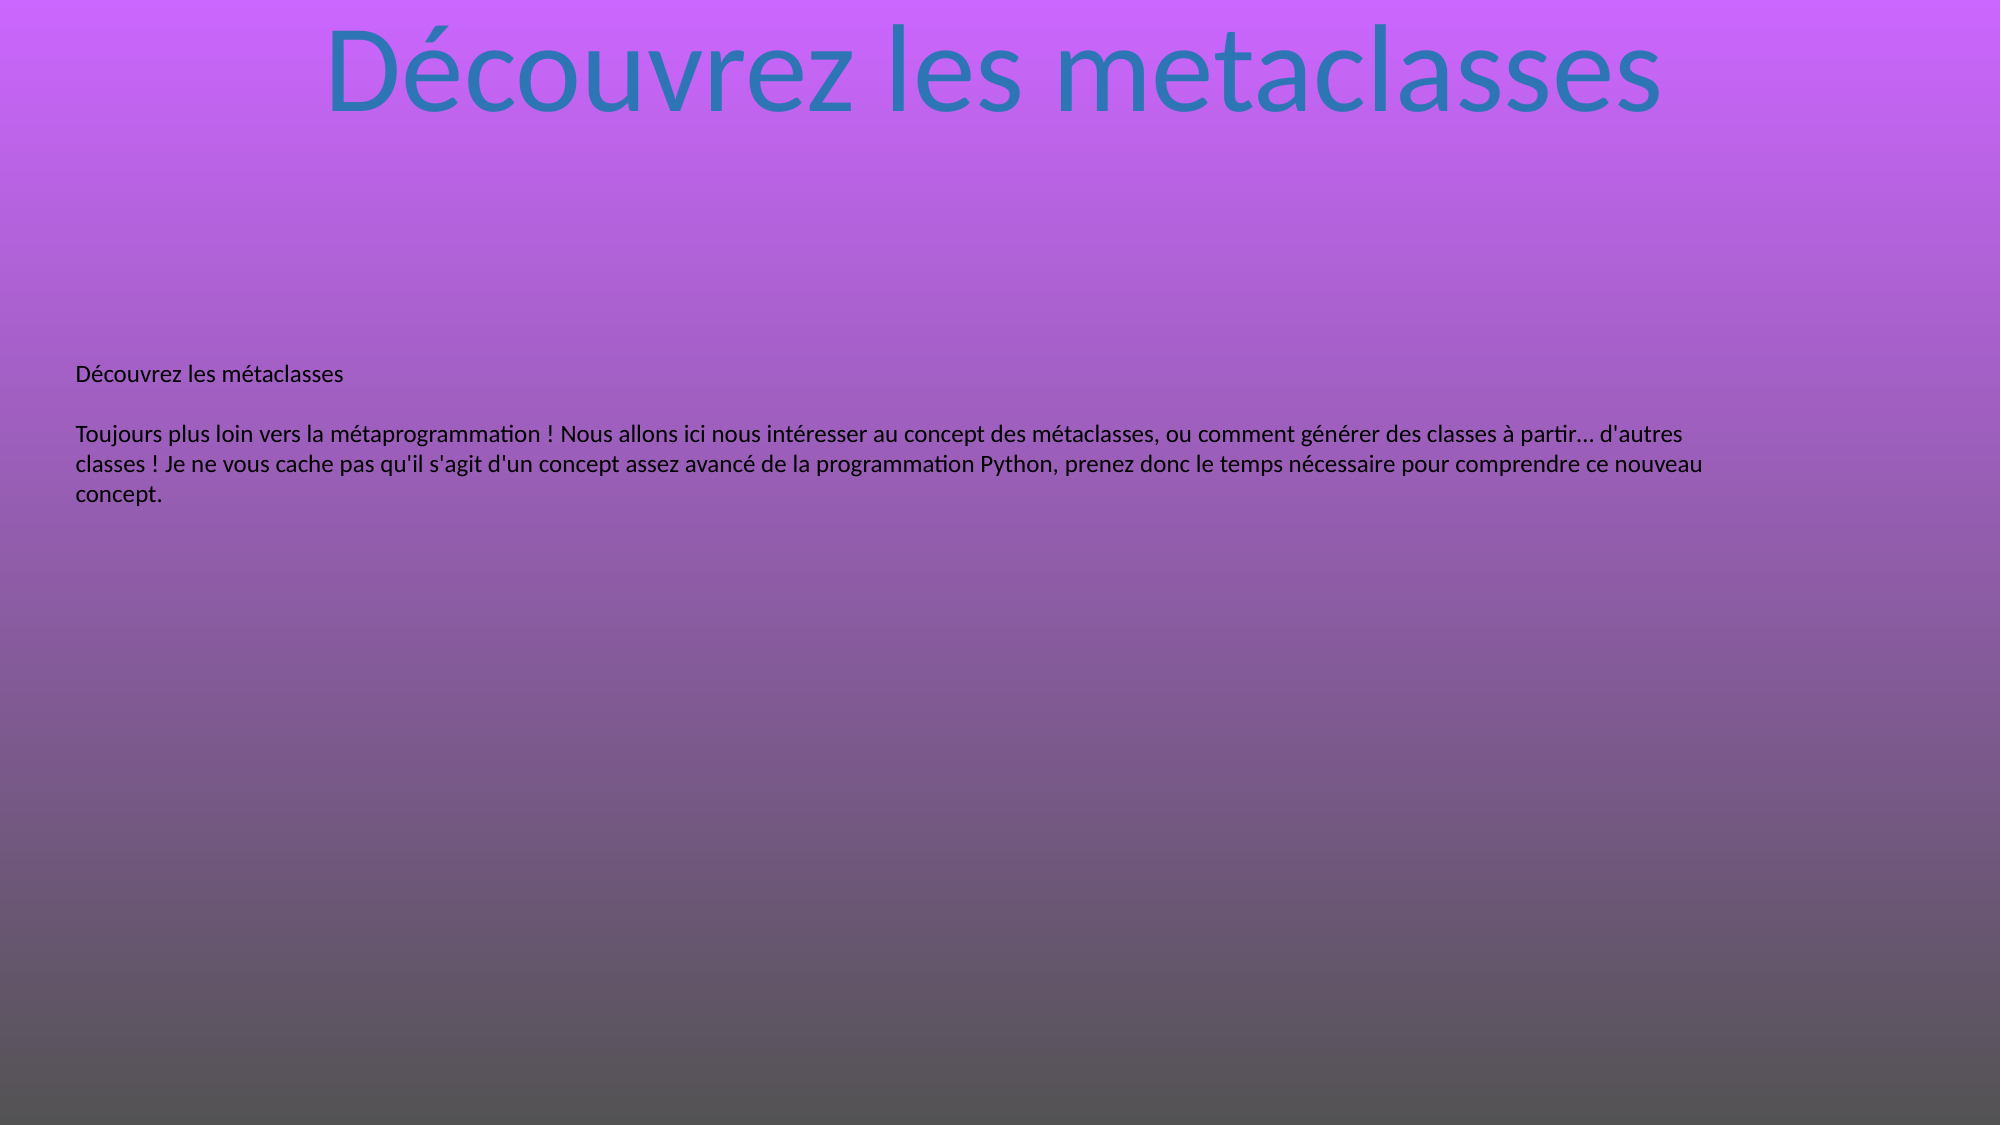

# Découvrez les metaclasses

Découvrez les métaclasses

Toujours plus loin vers la métaprogrammation ! Nous allons ici nous intéresser au concept des métaclasses, ou comment générer des classes à partir… d'autres classes ! Je ne vous cache pas qu'il s'agit d'un concept assez avancé de la programmation Python, prenez donc le temps nécessaire pour comprendre ce nouveau concept.

471